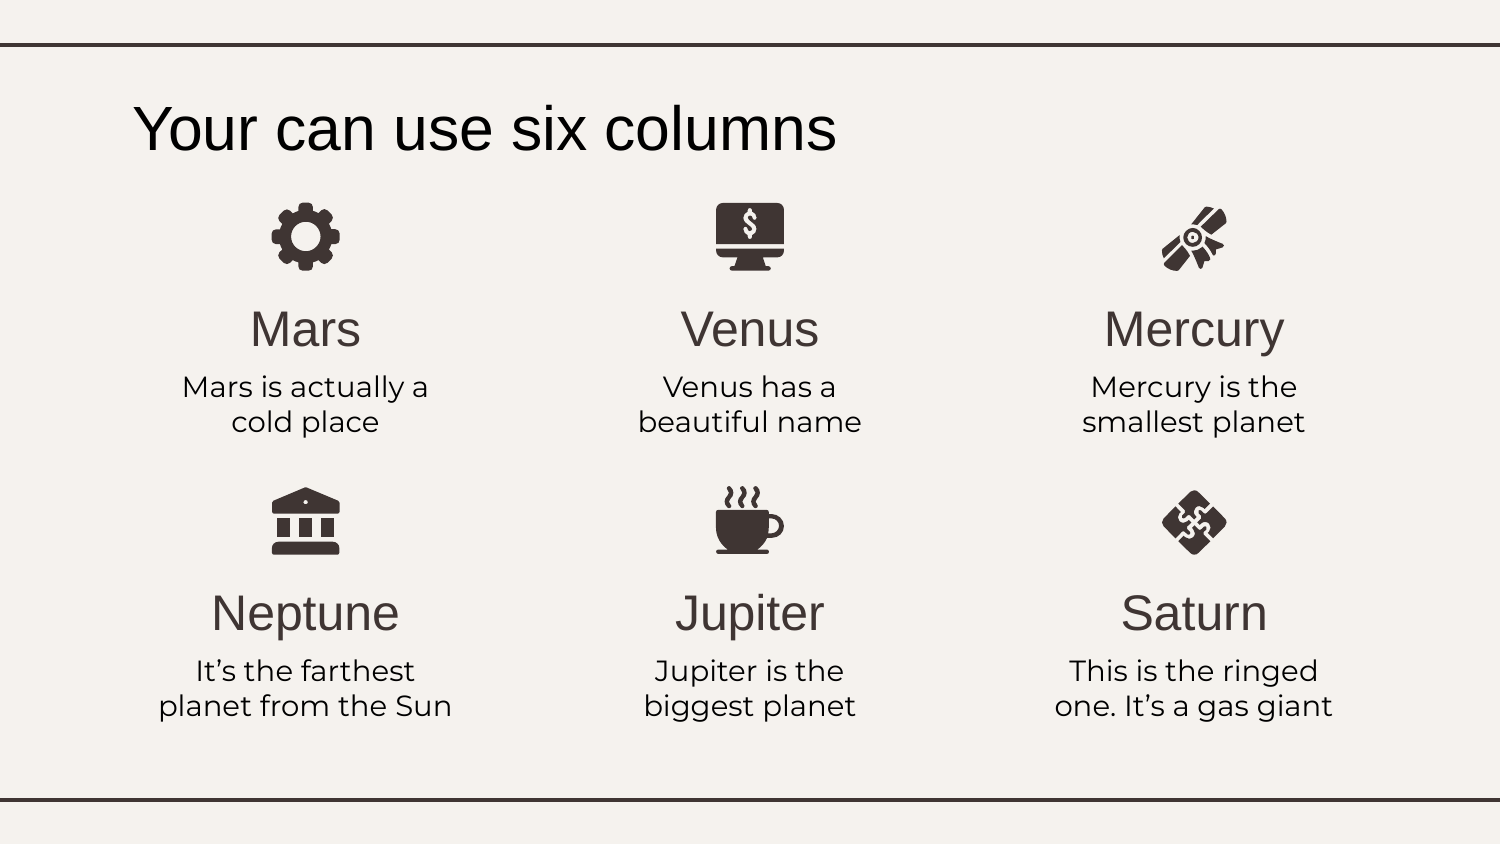

# Your can use six columns

Mars
Venus
Mercury
Mars is actually a cold place
Venus has a beautiful name
Mercury is the smallest planet

Neptune
Jupiter
Saturn
It’s the farthest planet from the Sun
Jupiter is the biggest planet
This is the ringed one. It’s a gas giant